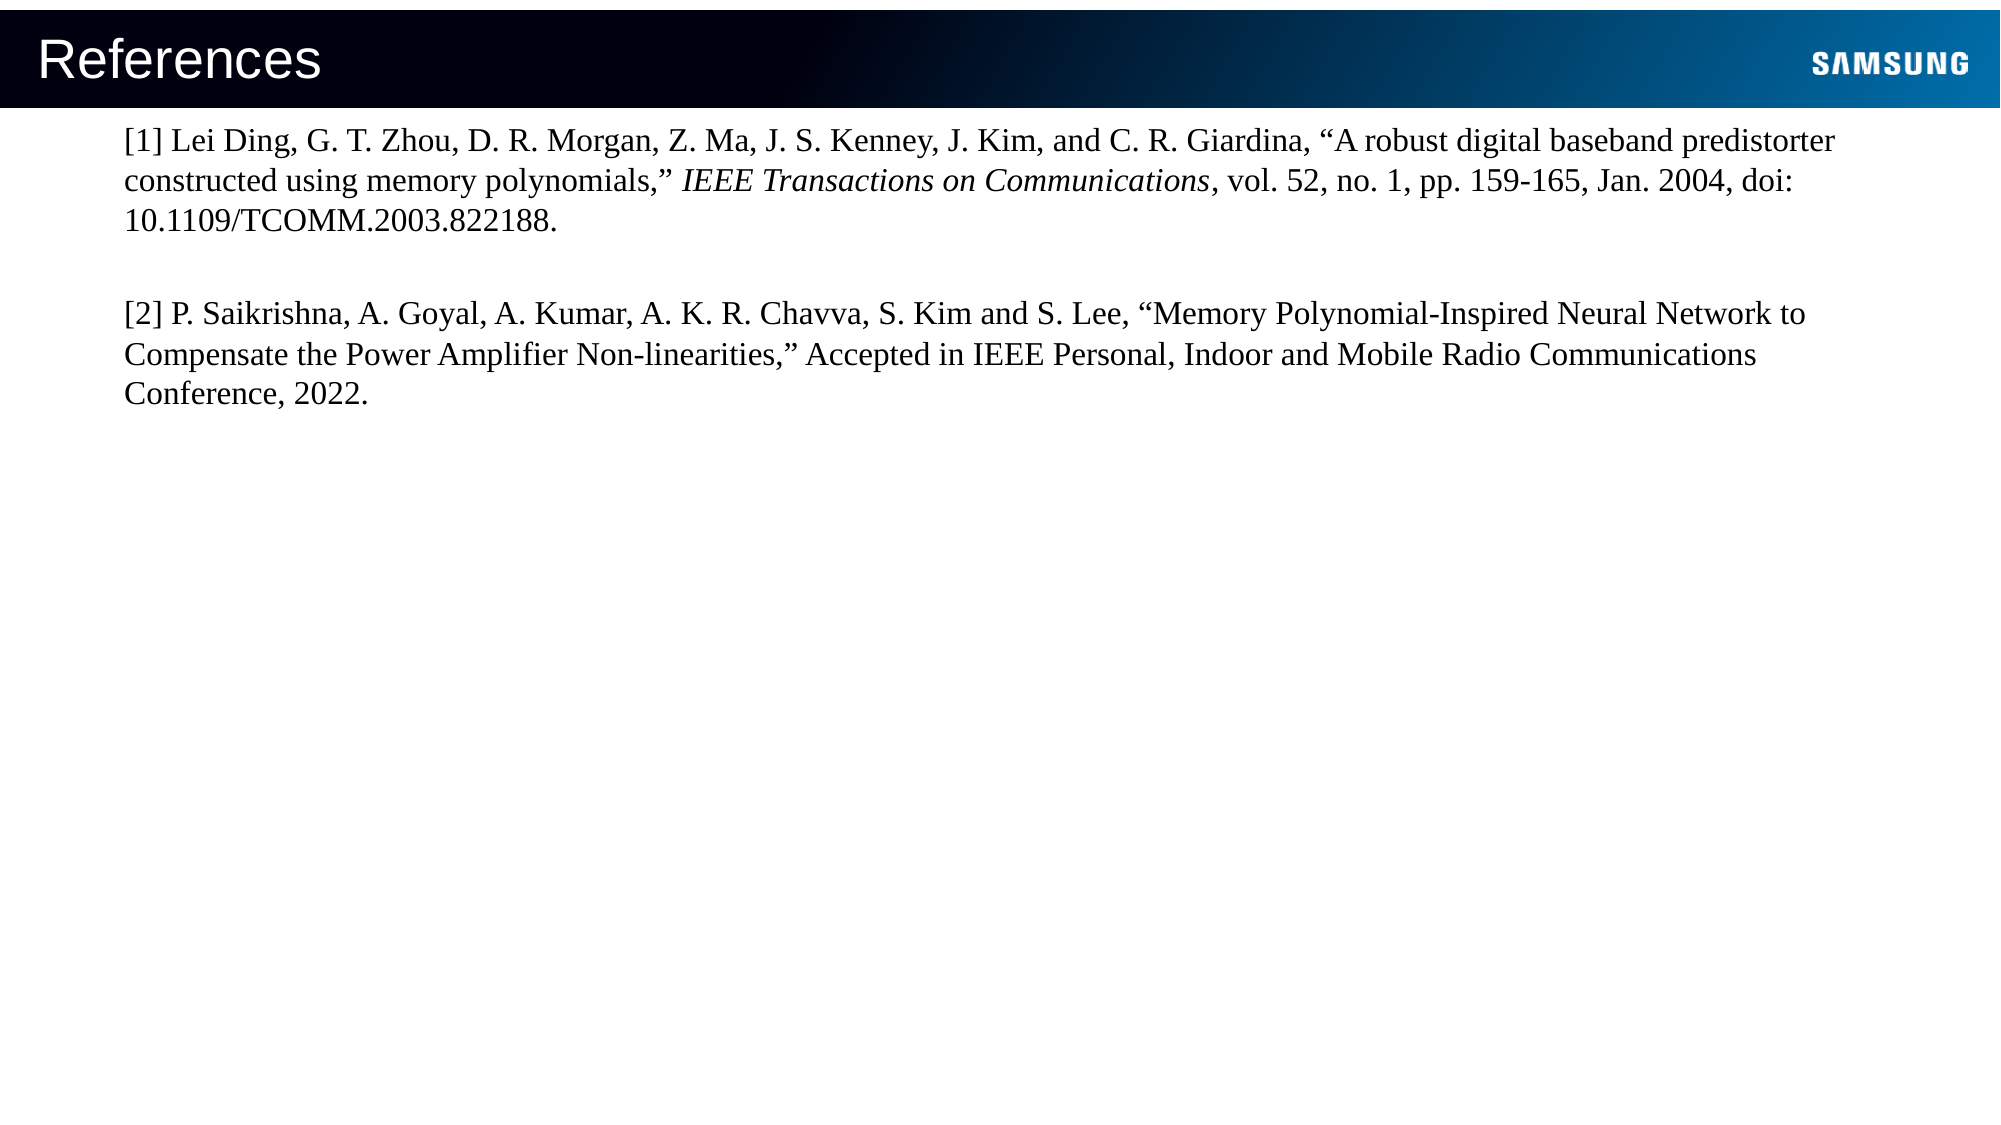

References
[1] Lei Ding, G. T. Zhou, D. R. Morgan, Z. Ma, J. S. Kenney, J. Kim, and C. R. Giardina, “A robust digital baseband predistorter constructed using memory polynomials,” IEEE Transactions on Communications, vol. 52, no. 1, pp. 159-165, Jan. 2004, doi: 10.1109/TCOMM.2003.822188.

[2] P. Saikrishna, A. Goyal, A. Kumar, A. K. R. Chavva, S. Kim and S. Lee, “Memory Polynomial-Inspired Neural Network to Compensate the Power Amplifier Non-linearities,” Accepted in IEEE Personal, Indoor and Mobile Radio Communications Conference, 2022.